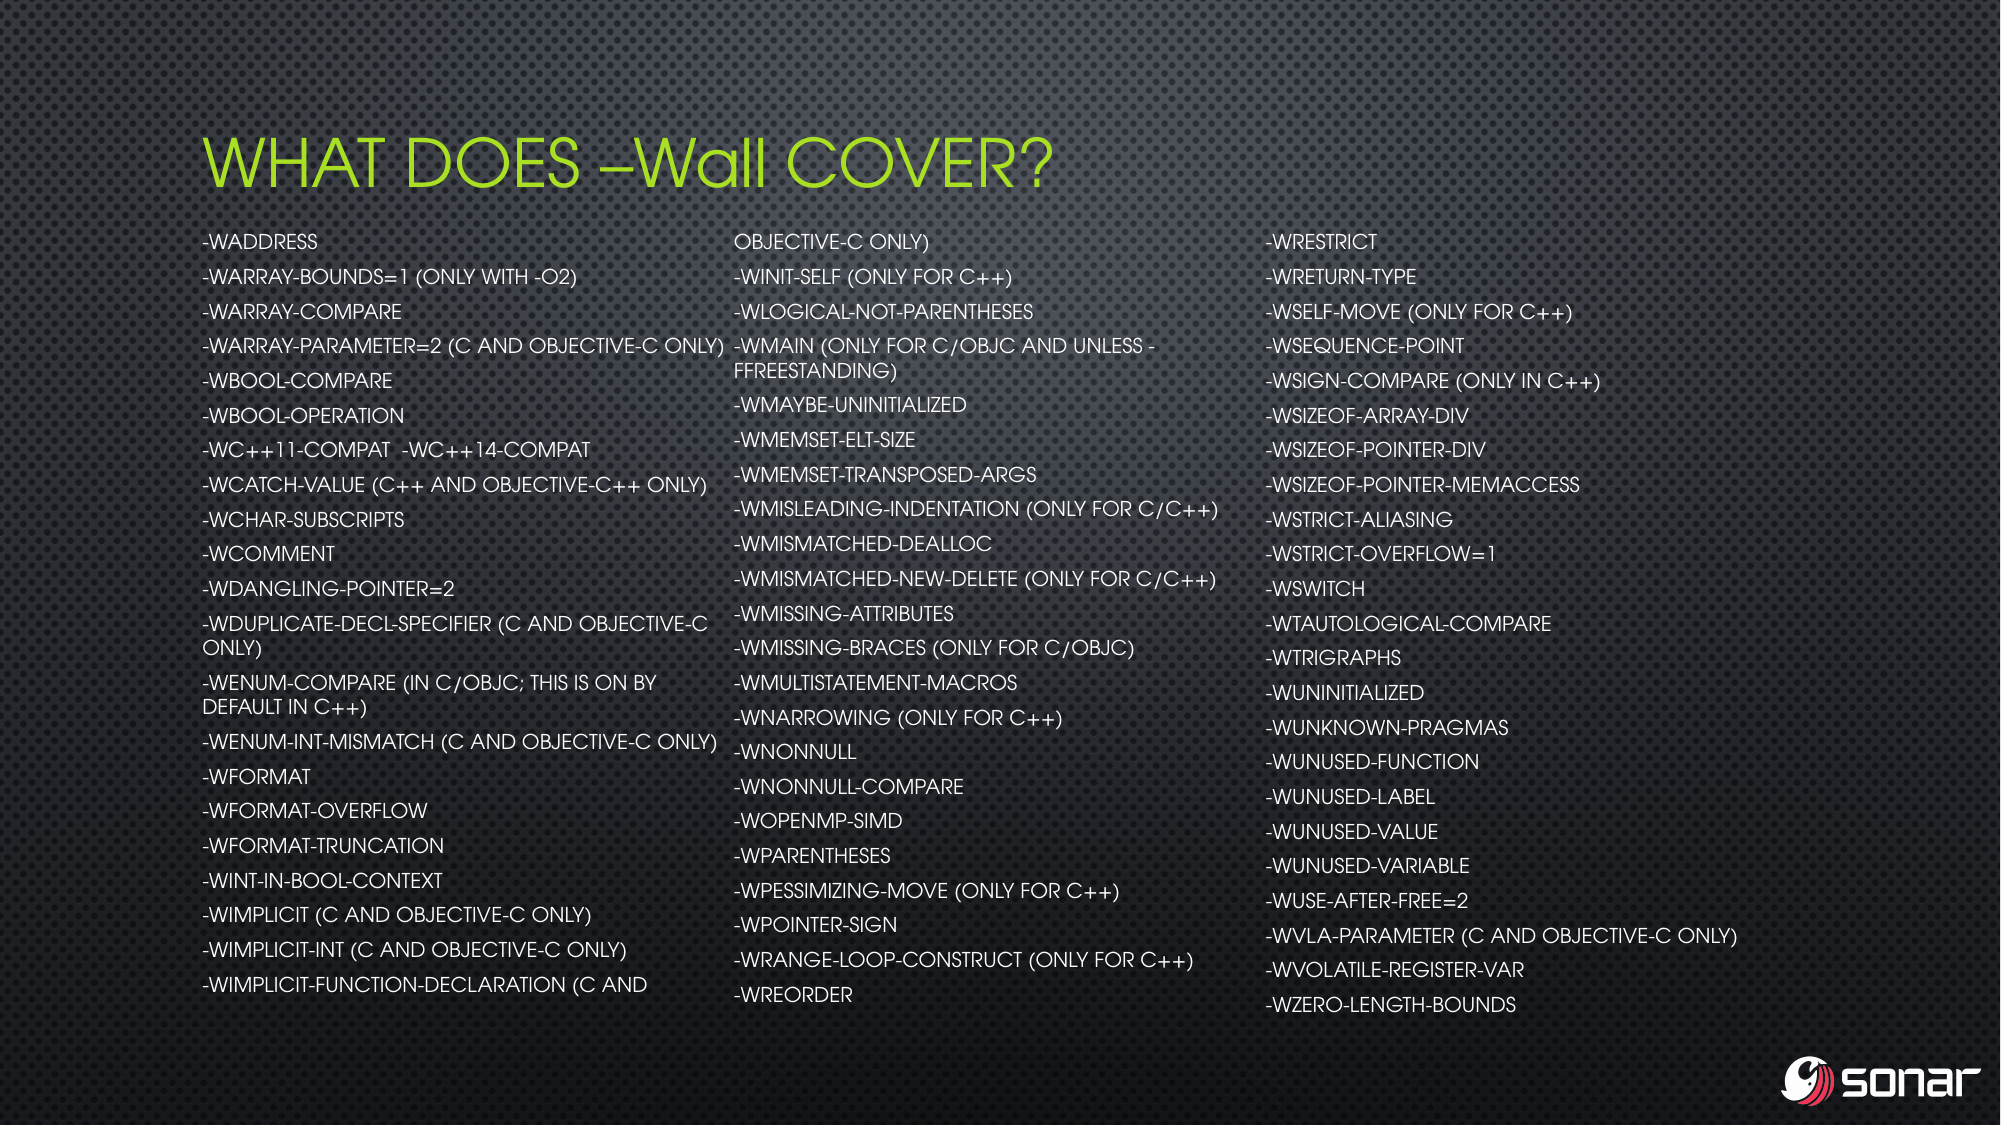

# What does –Wall cover?
-Waddress
-Warray-bounds=1 (only with -O2)
-Warray-compare
-Warray-parameter=2 (C and Objective-C only)
-Wbool-compare
-Wbool-operation
-Wc++11-compat  -Wc++14-compat
-Wcatch-value (C++ and Objective-C++ only)
-Wchar-subscripts
-Wcomment
-Wdangling-pointer=2
-Wduplicate-decl-specifier (C and Objective-C only)
-Wenum-compare (in C/ObjC; this is on by default in C++)
-Wenum-int-mismatch (C and Objective-C only)
-Wformat
-Wformat-overflow
-Wformat-truncation
-Wint-in-bool-context
-Wimplicit (C and Objective-C only)
-Wimplicit-int (C and Objective-C only)
-Wimplicit-function-declaration (C and Objective-C only)
-Winit-self (only for C++)
-Wlogical-not-parentheses
-Wmain (only for C/ObjC and unless -ffreestanding)
-Wmaybe-uninitialized
-Wmemset-elt-size
-Wmemset-transposed-args
-Wmisleading-indentation (only for C/C++)
-Wmismatched-dealloc
-Wmismatched-new-delete (only for C/C++)
-Wmissing-attributes
-Wmissing-braces (only for C/ObjC)
-Wmultistatement-macros
-Wnarrowing (only for C++)
-Wnonnull
-Wnonnull-compare
-Wopenmp-simd
-Wparentheses
-Wpessimizing-move (only for C++)
-Wpointer-sign
-Wrange-loop-construct (only for C++)
-Wreorder
-Wrestrict
-Wreturn-type
-Wself-move (only for C++)
-Wsequence-point
-Wsign-compare (only in C++)
-Wsizeof-array-div
-Wsizeof-pointer-div
-Wsizeof-pointer-memaccess
-Wstrict-aliasing
-Wstrict-overflow=1
-Wswitch
-Wtautological-compare
-Wtrigraphs
-Wuninitialized
-Wunknown-pragmas
-Wunused-function
-Wunused-label
-Wunused-value
-Wunused-variable
-Wuse-after-free=2
-Wvla-parameter (C and Objective-C only)
-Wvolatile-register-var
-Wzero-length-bounds